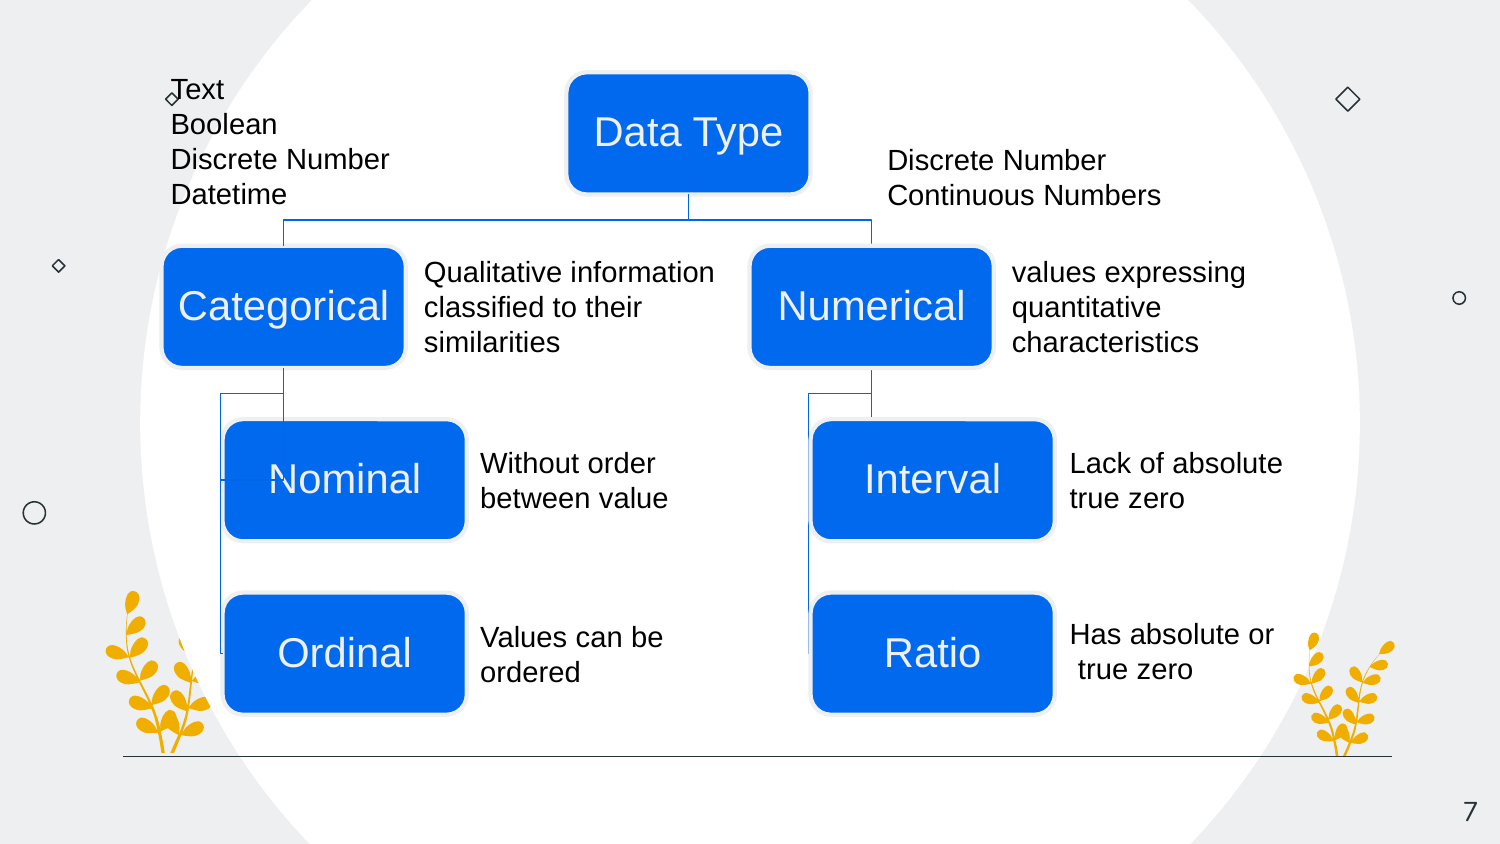

Text
Boolean
Discrete Number
Datetime
Data Type
Discrete Number
Continuous Numbers
Categorical
Qualitative information classified to their similarities
Numerical
values expressing quantitative characteristics
Nominal
Interval
Without order between value
Lack of absolute
true zero
Ordinal
Ratio
Has absolute or
 true zero
Values can be ordered
7